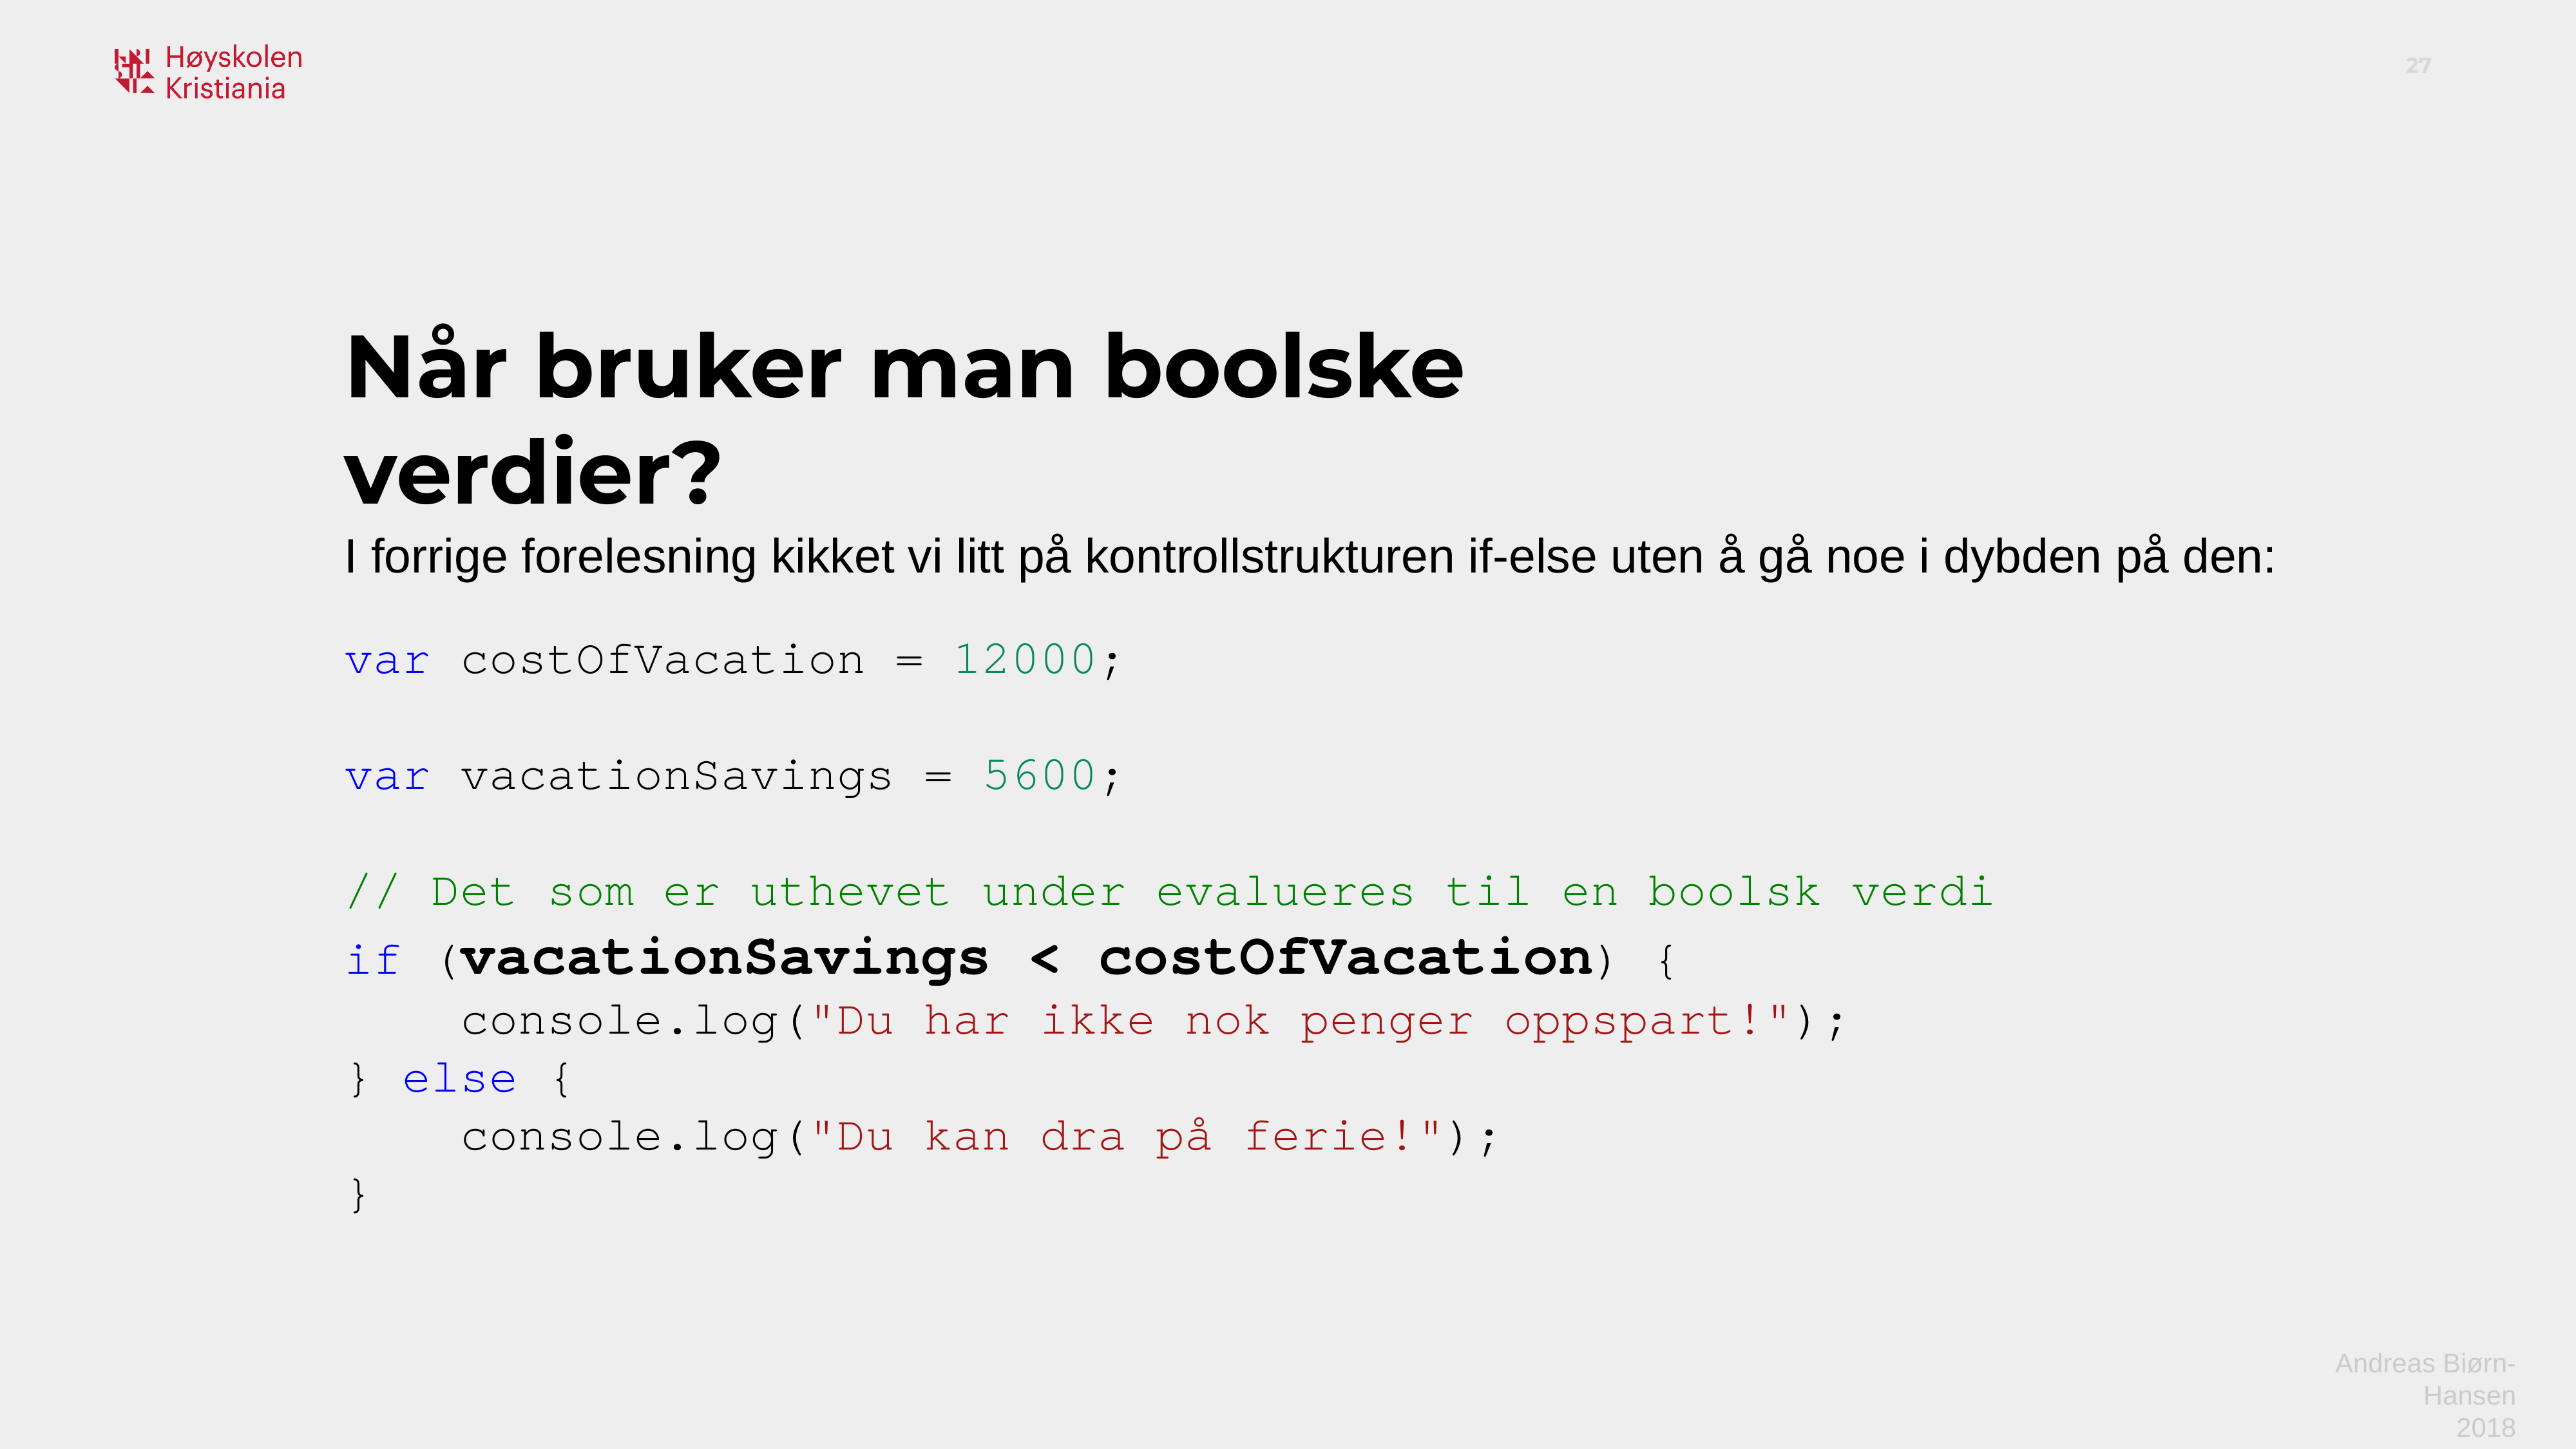

Når bruker man boolske verdier?
I forrige forelesning kikket vi litt på kontrollstrukturen if-else uten å gå noe i dybden på den:
var costOfVacation = 12000;

var vacationSavings = 5600;
// Det som er uthevet under evalueres til en boolsk verdi
if (vacationSavings < costOfVacation) {
    console.log("Du har ikke nok penger oppspart!");
} else {
    console.log("Du kan dra på ferie!");
}